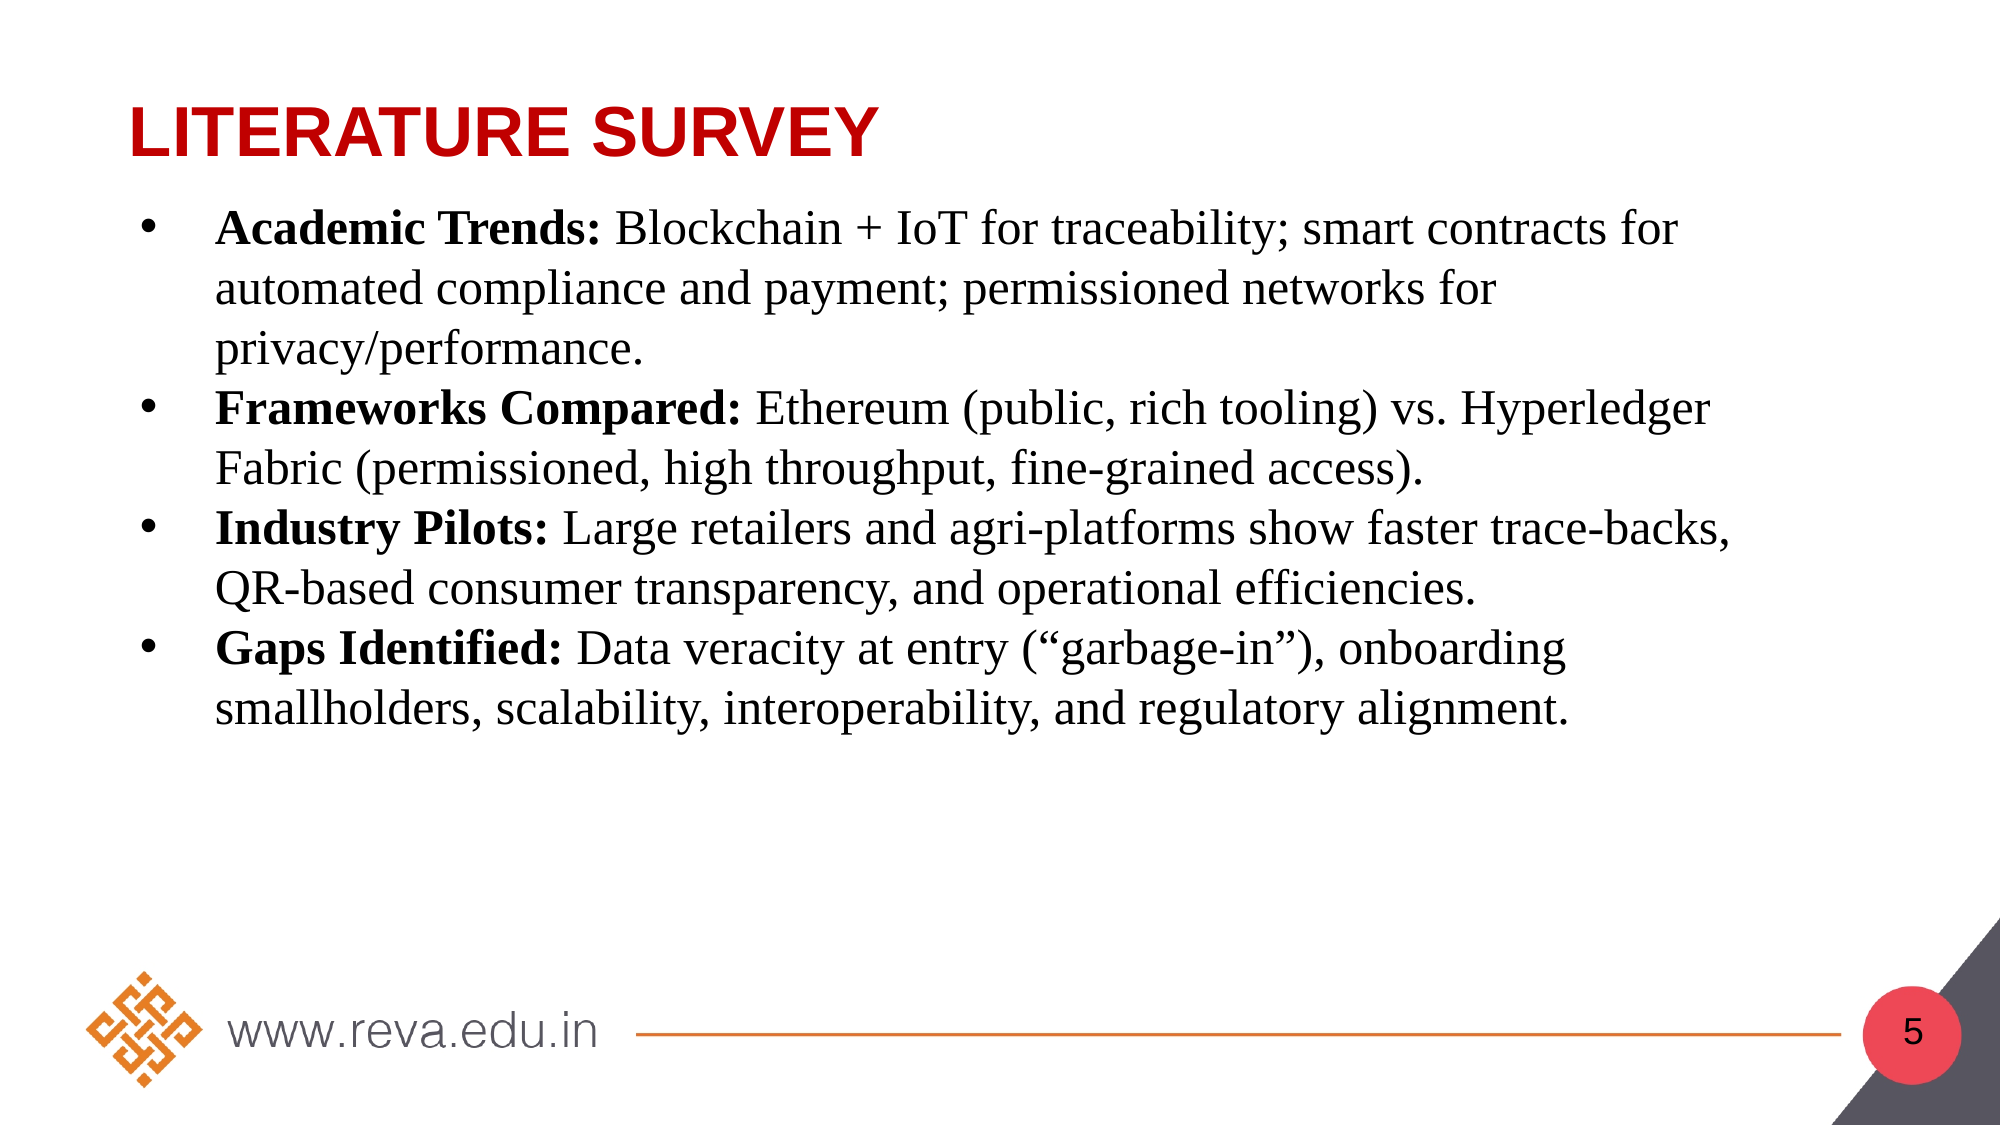

# Literature Survey
Academic Trends: Blockchain + IoT for traceability; smart contracts for automated compliance and payment; permissioned networks for privacy/performance.
Frameworks Compared: Ethereum (public, rich tooling) vs. Hyperledger Fabric (permissioned, high throughput, fine-grained access).
Industry Pilots: Large retailers and agri-platforms show faster trace-backs, QR-based consumer transparency, and operational efficiencies.
Gaps Identified: Data veracity at entry (“garbage-in”), onboarding smallholders, scalability, interoperability, and regulatory alignment.
5